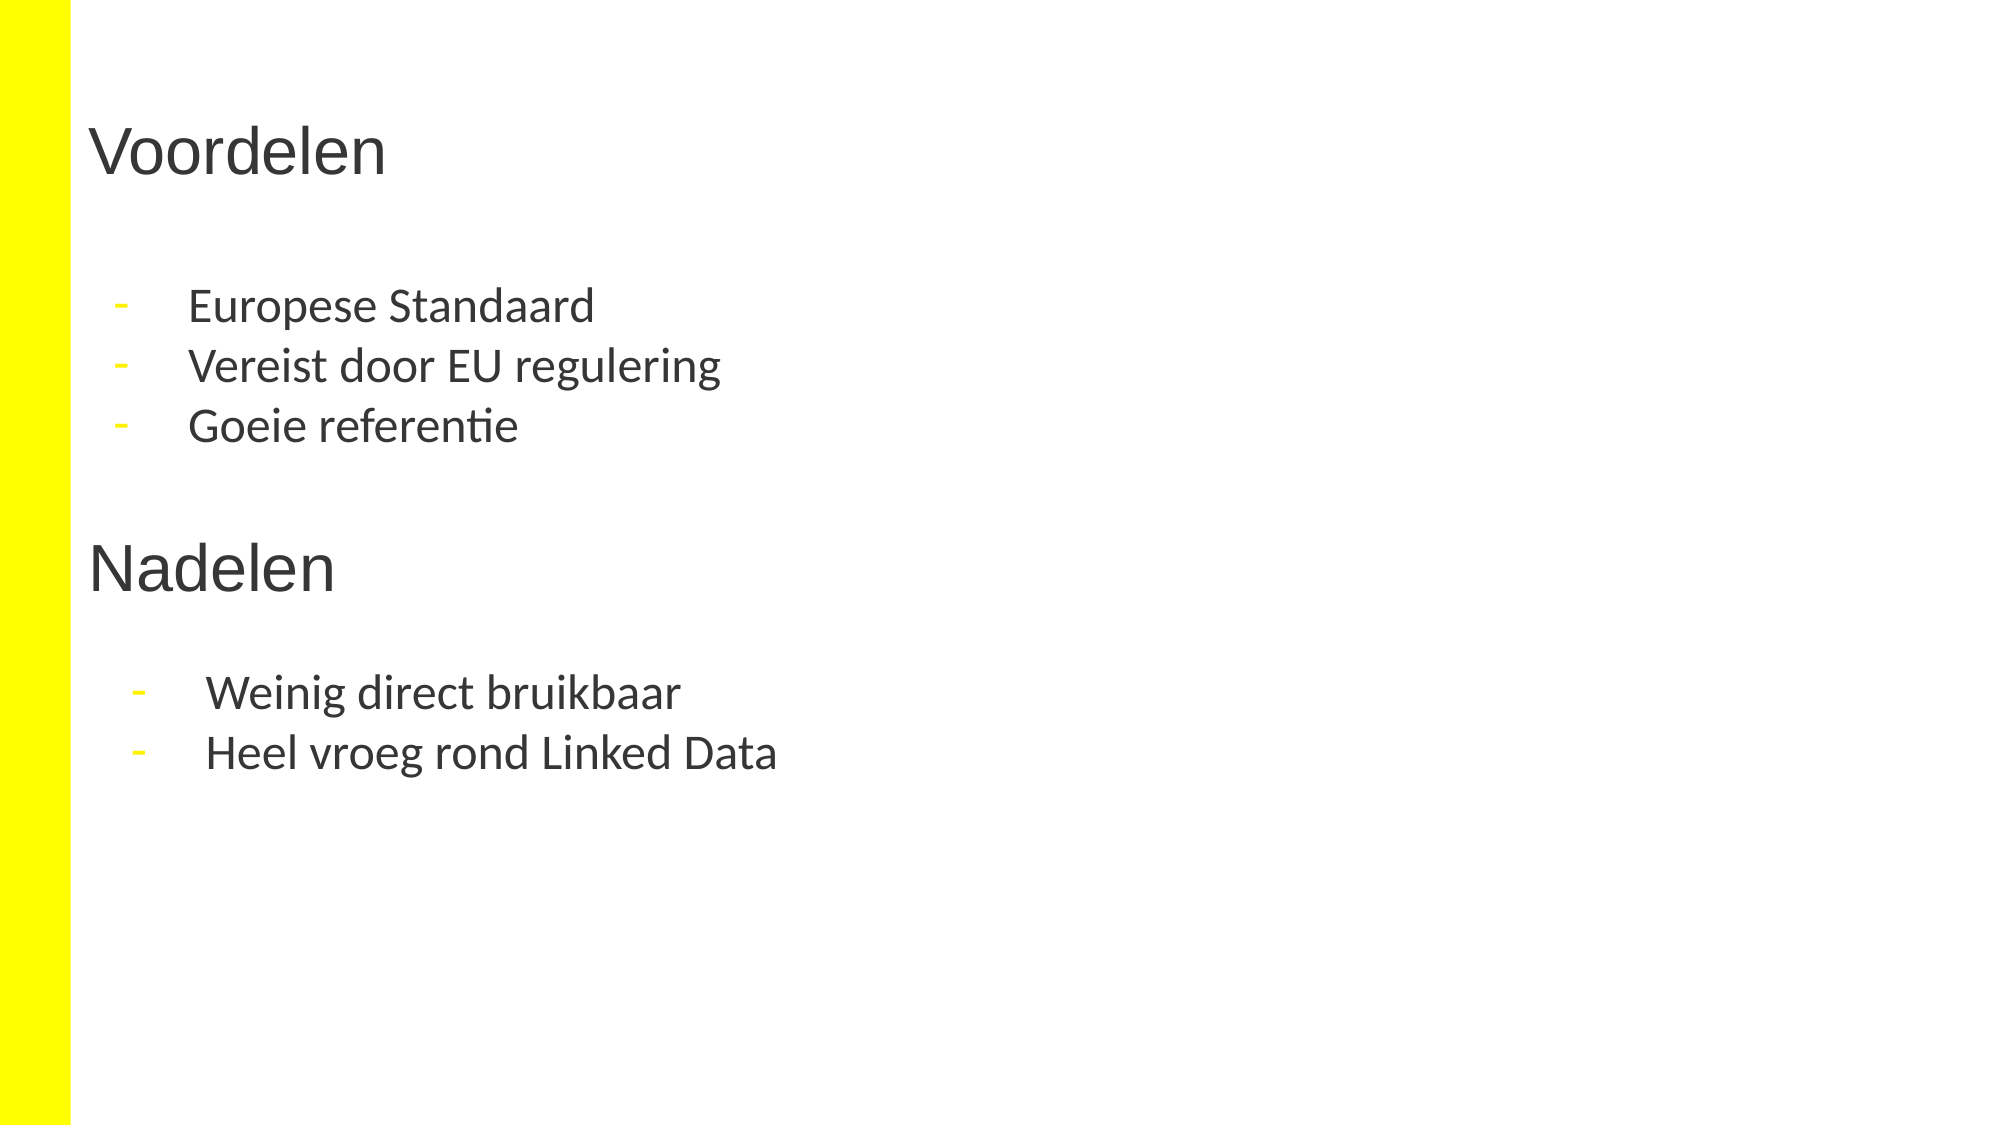

# Voordelen
Europese Standaard
Vereist door EU regulering
Goeie referentie
Nadelen
Weinig direct bruikbaar
Heel vroeg rond Linked Data